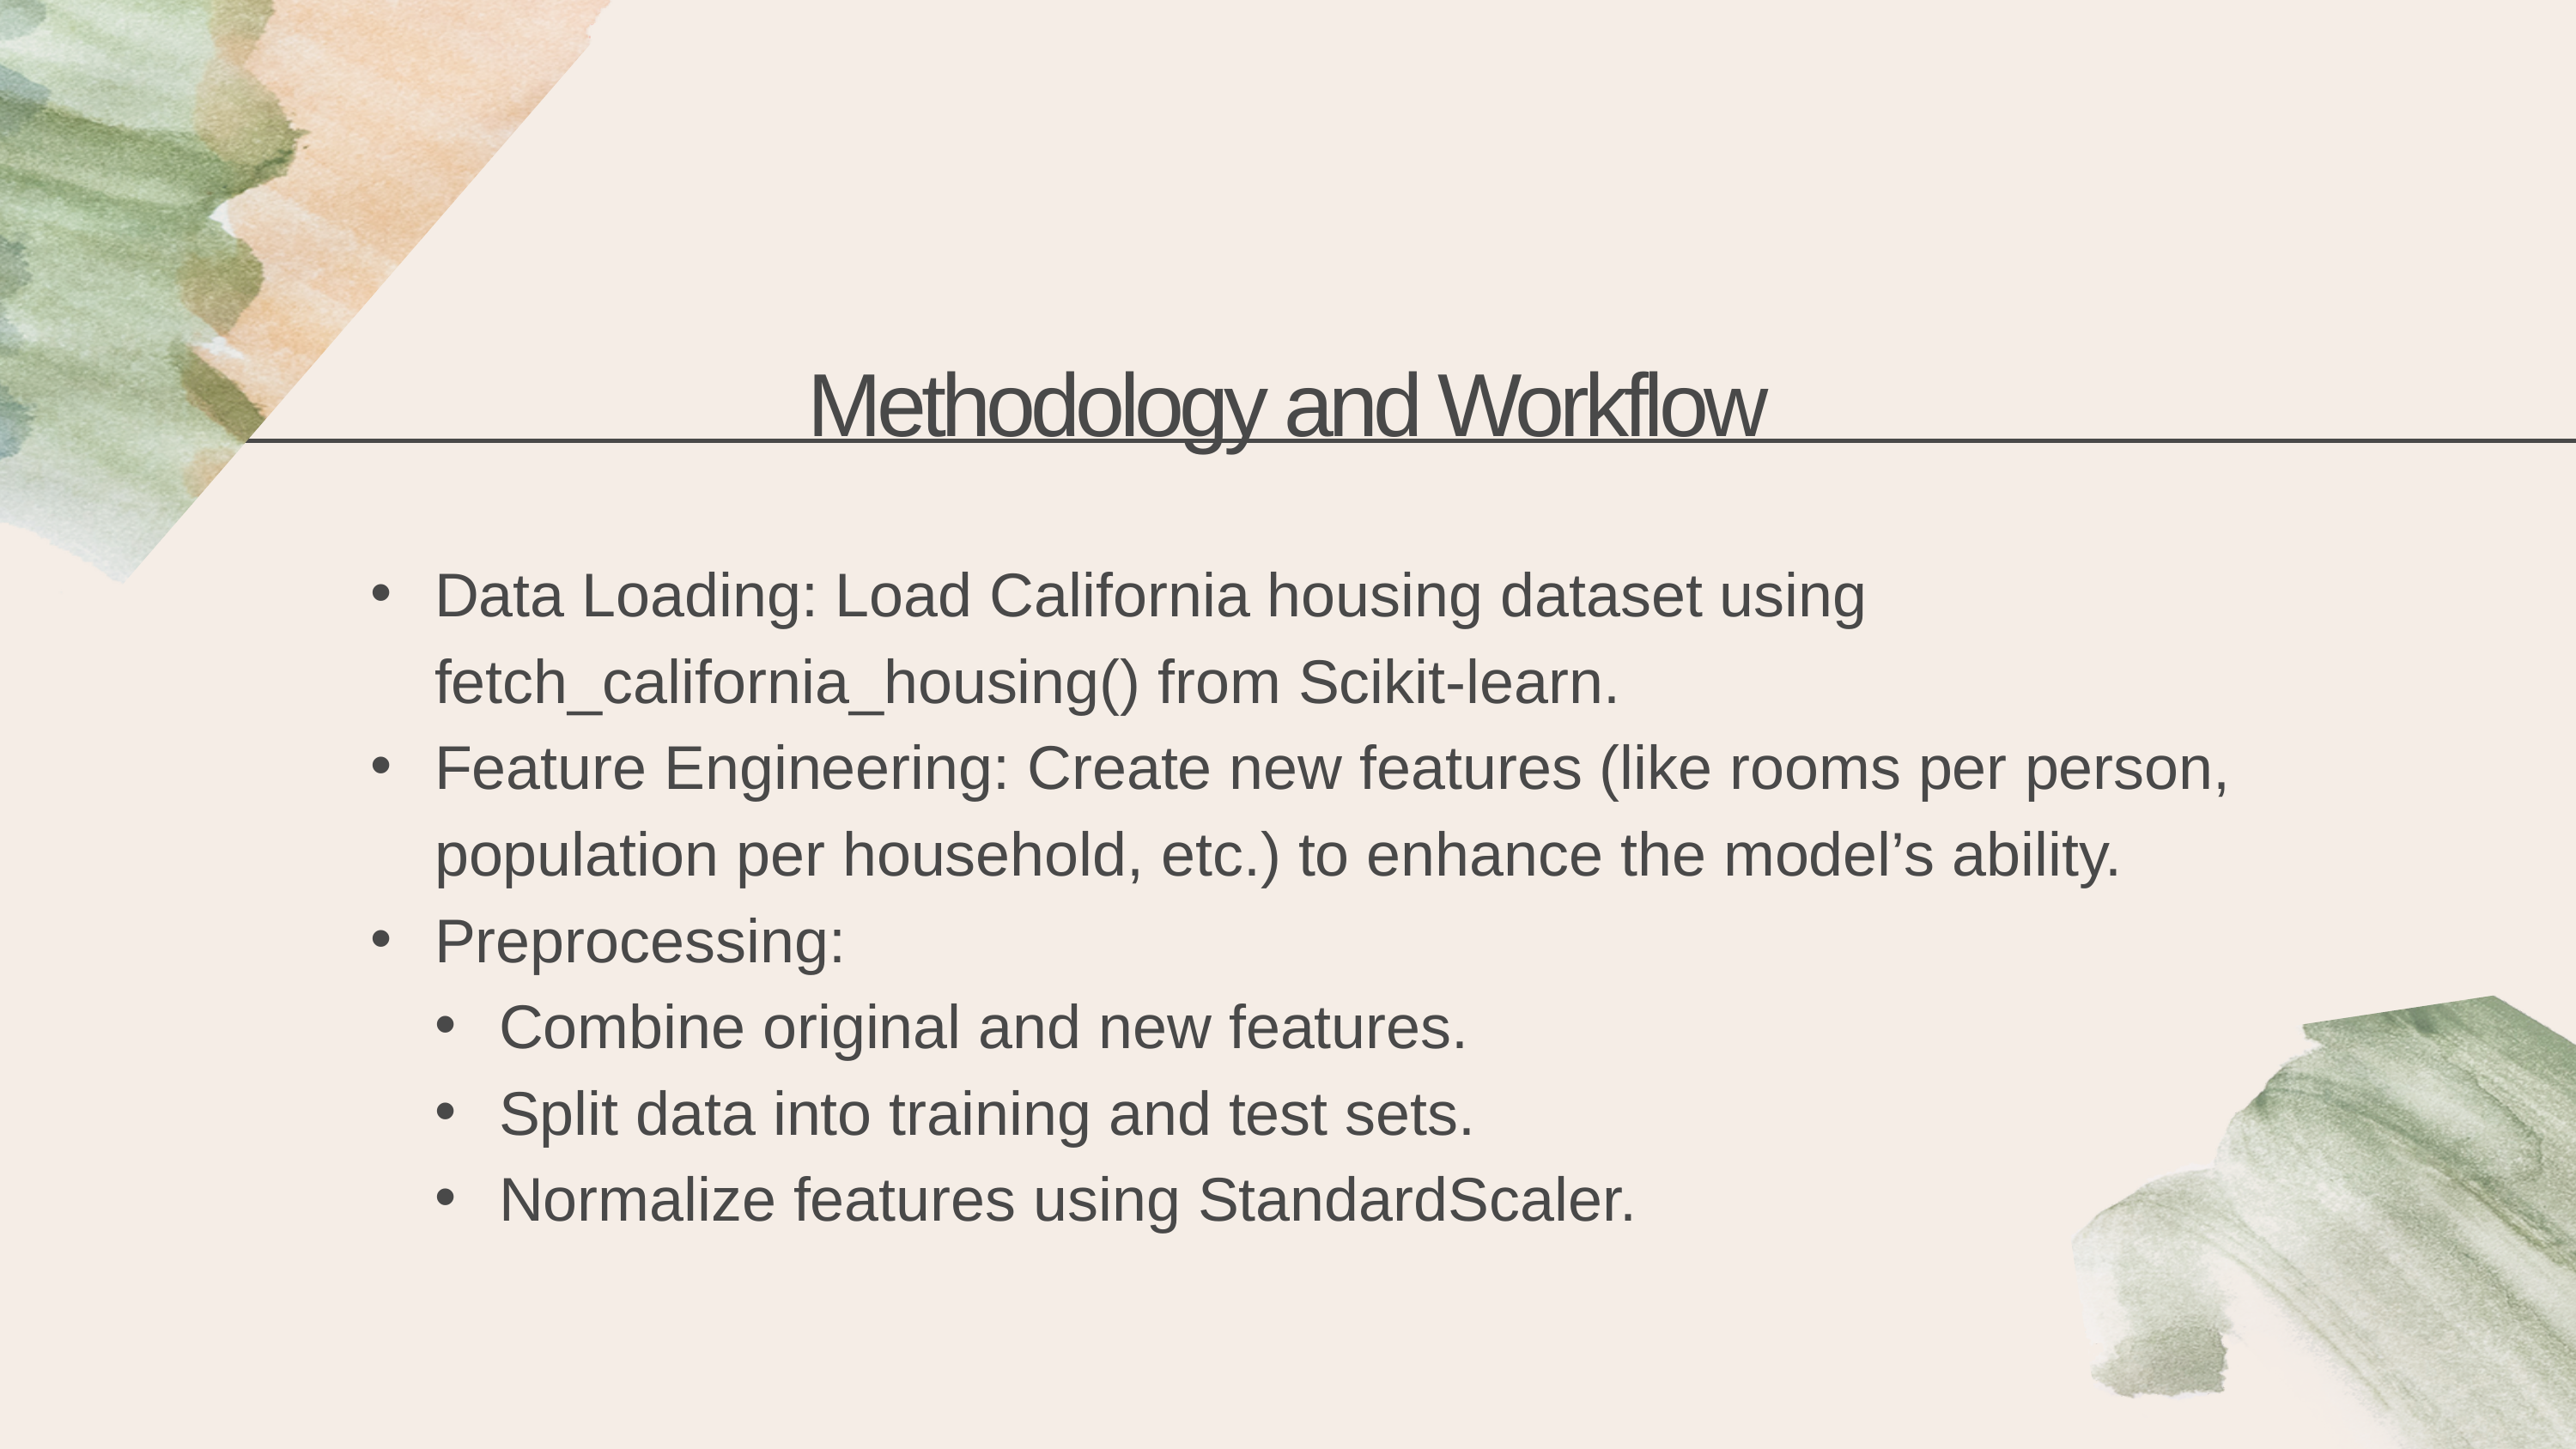

Methodology and Workflow

Data Loading: Load California housing dataset using fetch_california_housing() from Scikit-learn.
Feature Engineering: Create new features (like rooms per person, population per household, etc.) to enhance the model’s ability.
Preprocessing:
Combine original and new features.
Split data into training and test sets.
Normalize features using StandardScaler.